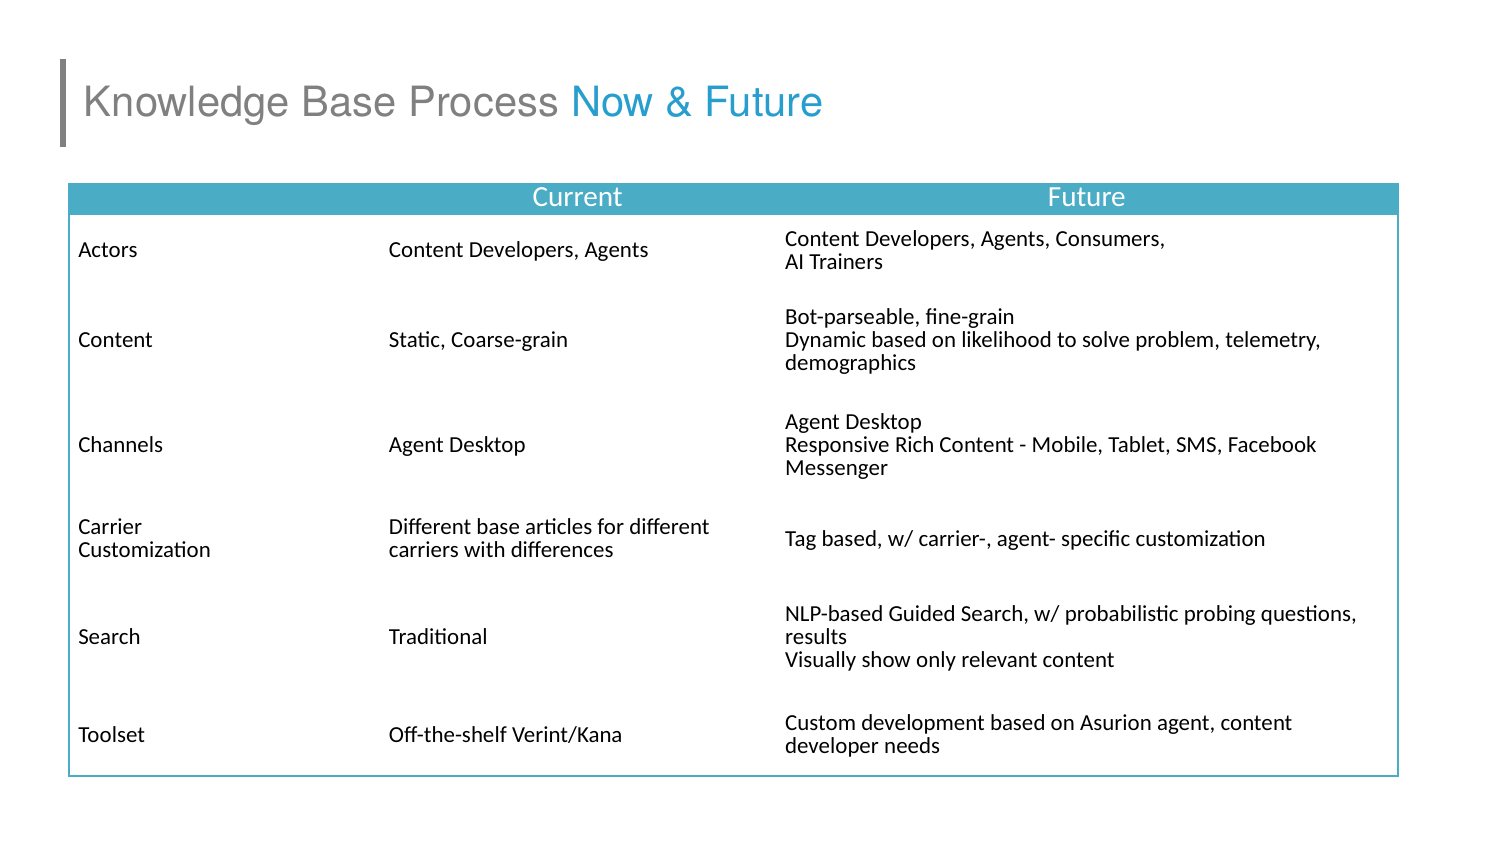

Knowledge Base Process Now & Future
|  | Current | Future |
| --- | --- | --- |
| Actors | Content Developers, Agents | Content Developers, Agents, Consumers, AI Trainers |
| Content | Static, Coarse-grain | Bot-parseable, fine-grain Dynamic based on likelihood to solve problem, telemetry, demographics |
| Channels | Agent Desktop | Agent Desktop Responsive Rich Content - Mobile, Tablet, SMS, Facebook Messenger |
| Carrier Customization | Different base articles for different carriers with differences | Tag based, w/ carrier-, agent- specific customization |
| Search | Traditional | NLP-based Guided Search, w/ probabilistic probing questions, results Visually show only relevant content |
| Toolset | Off-the-shelf Verint/Kana | Custom development based on Asurion agent, content developer needs |

Agent
Consumer